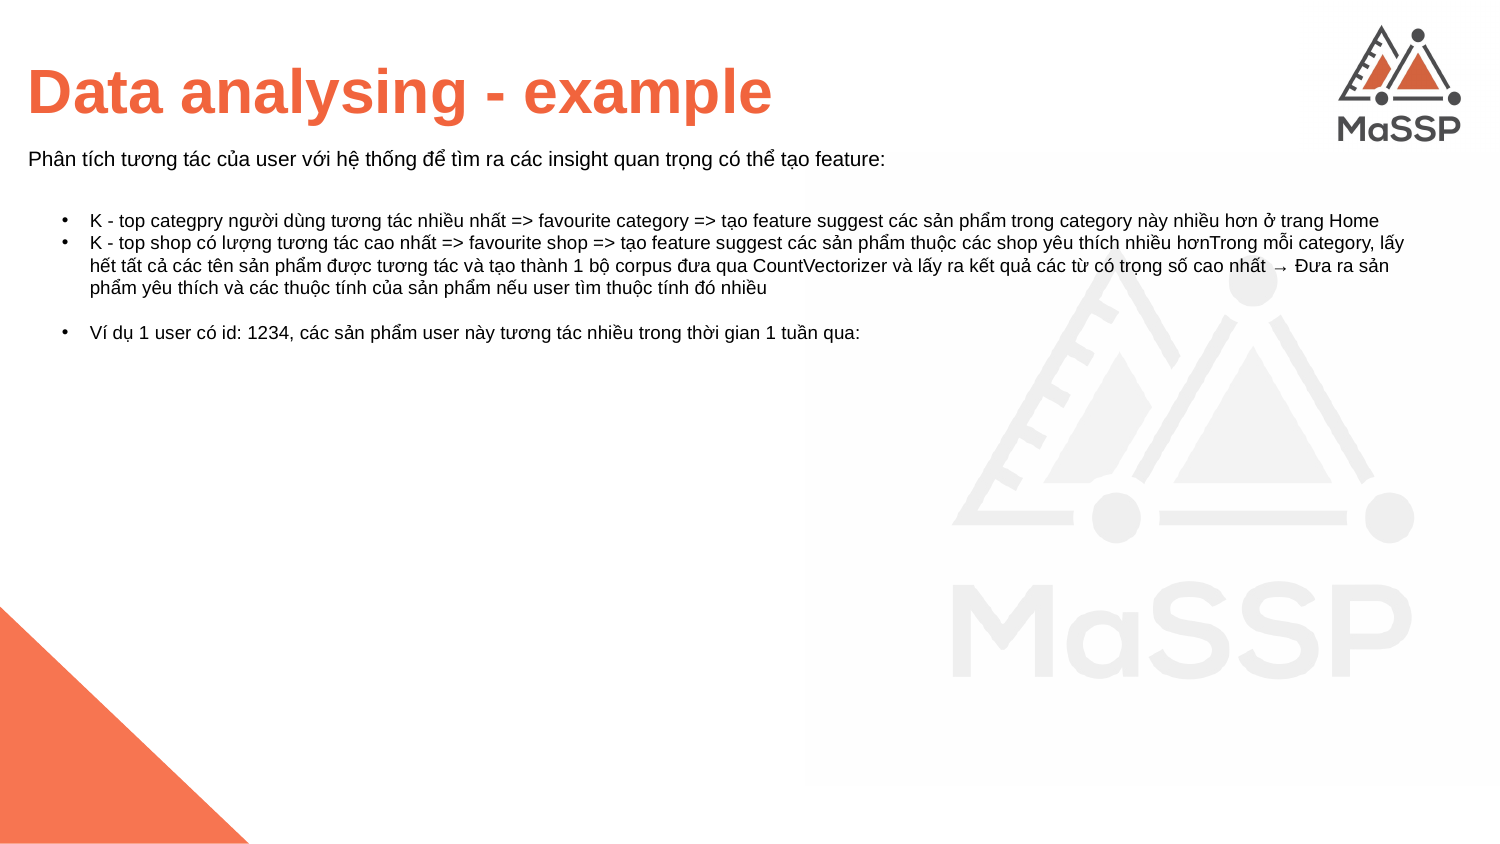

# Data analysing - example
Phân tích tương tác của user với hệ thống để tìm ra các insight quan trọng có thể tạo feature:
K - top categpry người dùng tương tác nhiều nhất => favourite category => tạo feature suggest các sản phẩm trong category này nhiều hơn ở trang Home
K - top shop có lượng tương tác cao nhất => favourite shop => tạo feature suggest các sản phẩm thuộc các shop yêu thích nhiều hơnTrong mỗi category, lấy hết tất cả các tên sản phẩm được tương tác và tạo thành 1 bộ corpus đưa qua CountVectorizer và lấy ra kết quả các từ có trọng số cao nhất → Đưa ra sản phẩm yêu thích và các thuộc tính của sản phẩm nếu user tìm thuộc tính đó nhiều

Ví dụ 1 user có id: 1234, các sản phẩm user này tương tác nhiều trong thời gian 1 tuần qua: